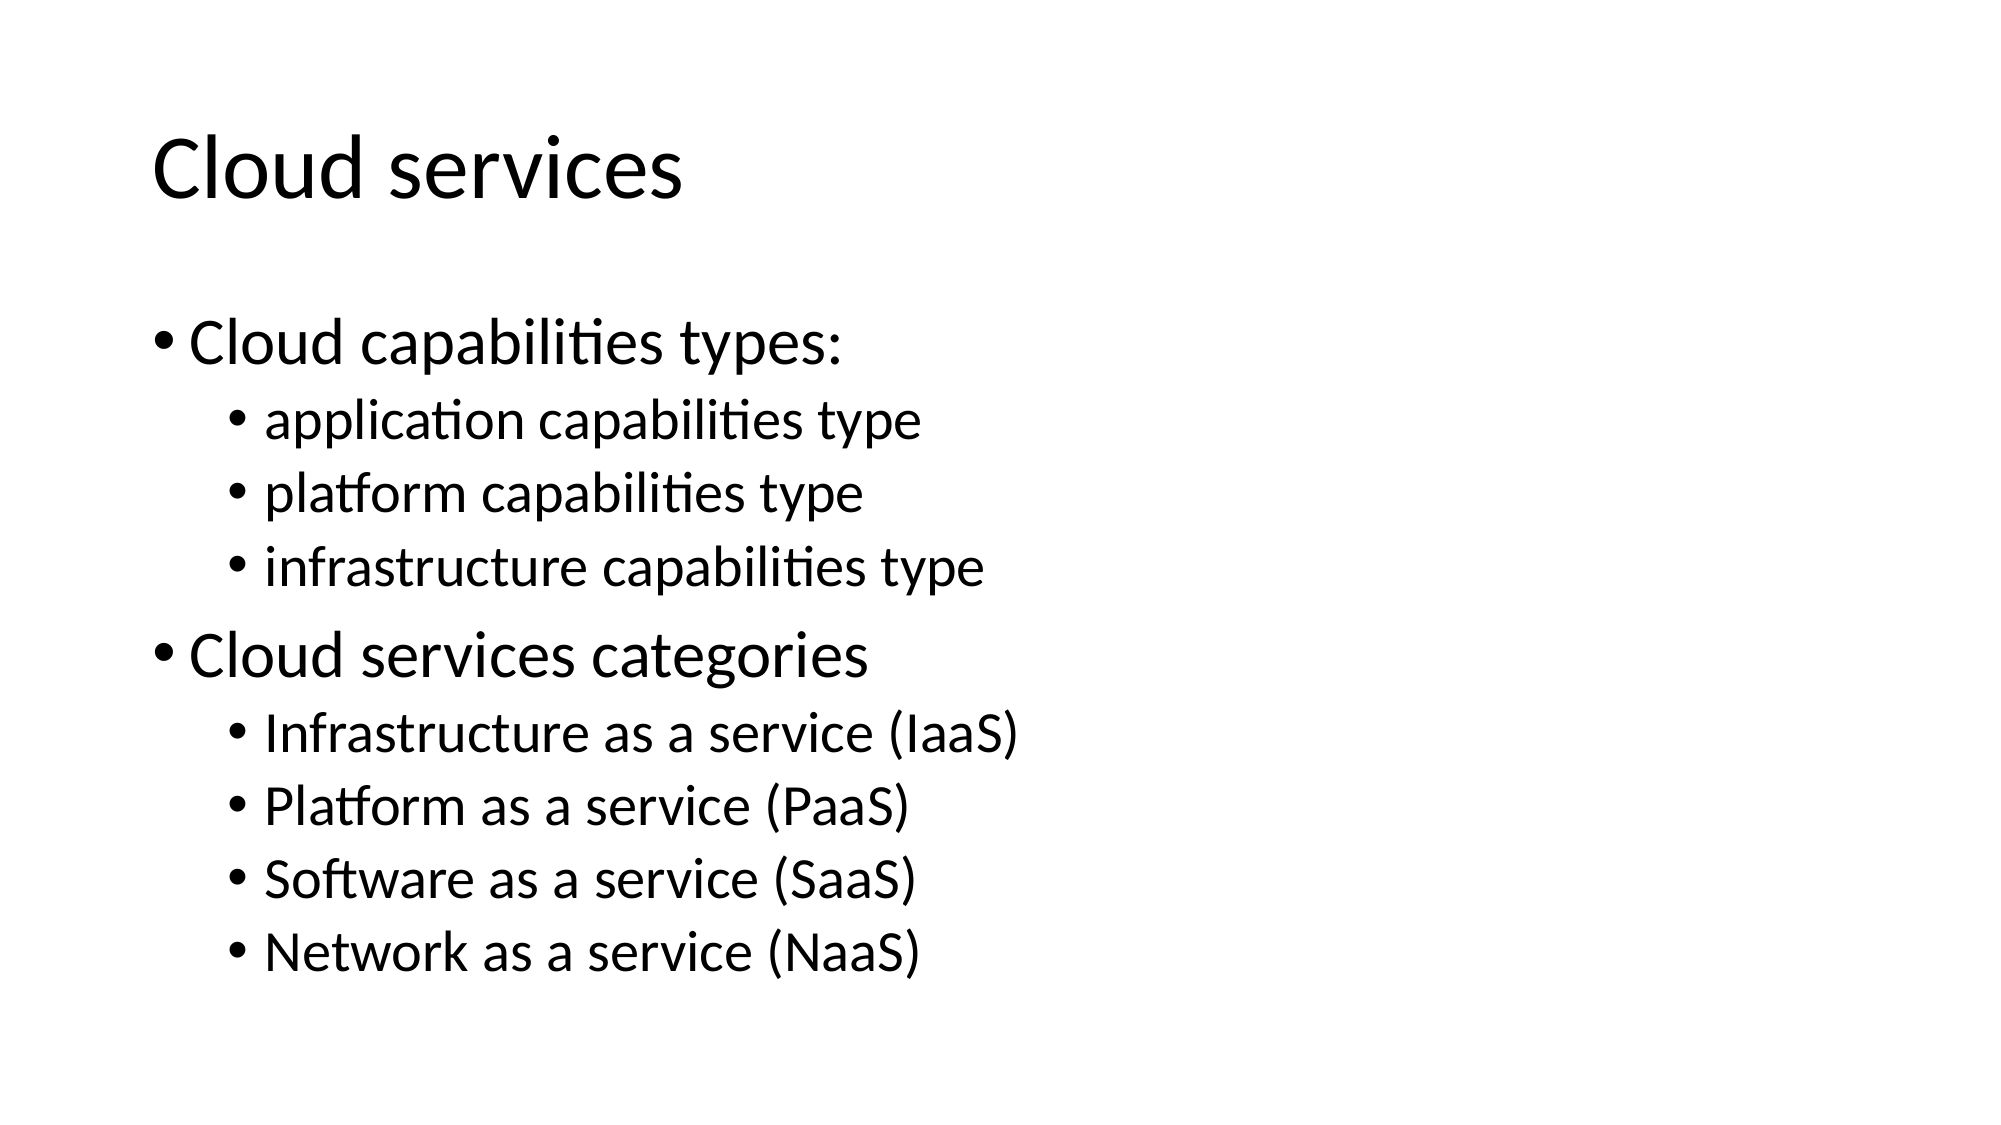

# Cloud services
Cloud capabilities types:
application capabilities type
platform capabilities type
infrastructure capabilities type
Cloud services categories
Infrastructure as a service (IaaS)
Platform as a service (PaaS)
Software as a service (SaaS)
Network as a service (NaaS)